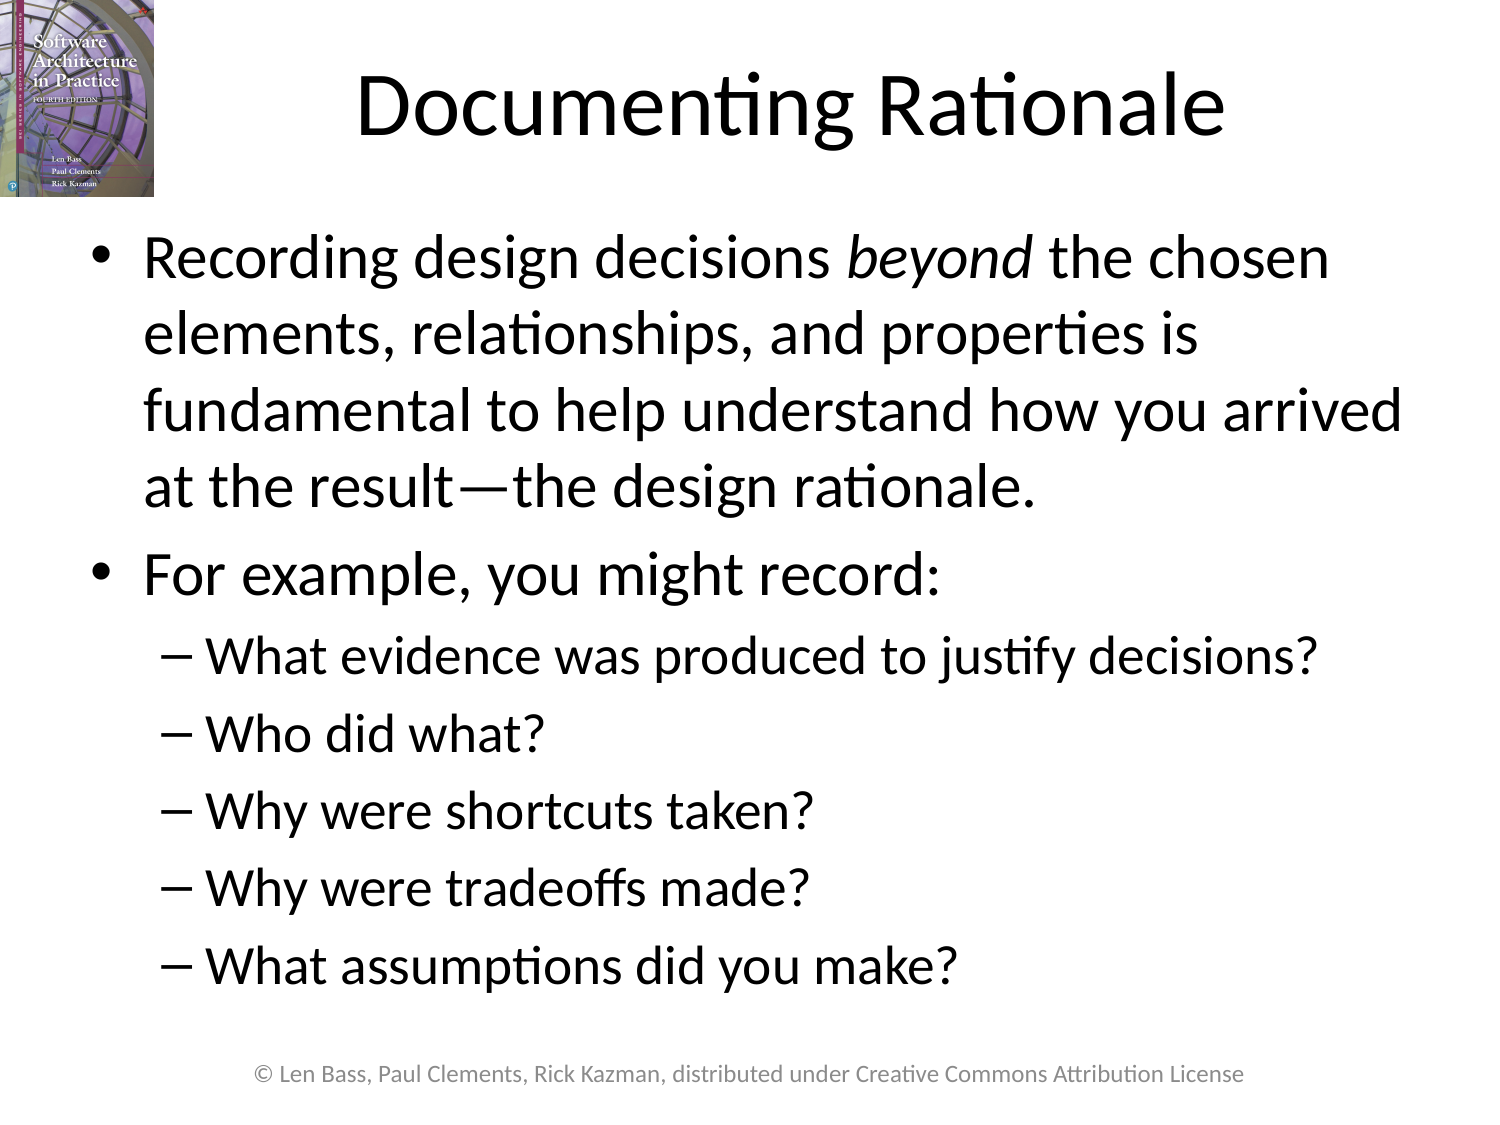

# Documenting Rationale
Recording design decisions beyond the chosen elements, relationships, and properties is fundamental to help understand how you arrived at the result—the design rationale.
For example, you might record:
What evidence was produced to justify decisions?
Who did what?
Why were shortcuts taken?
Why were tradeoffs made?
What assumptions did you make?

© Len Bass, Paul Clements, Rick Kazman, distributed under Creative Commons Attribution License